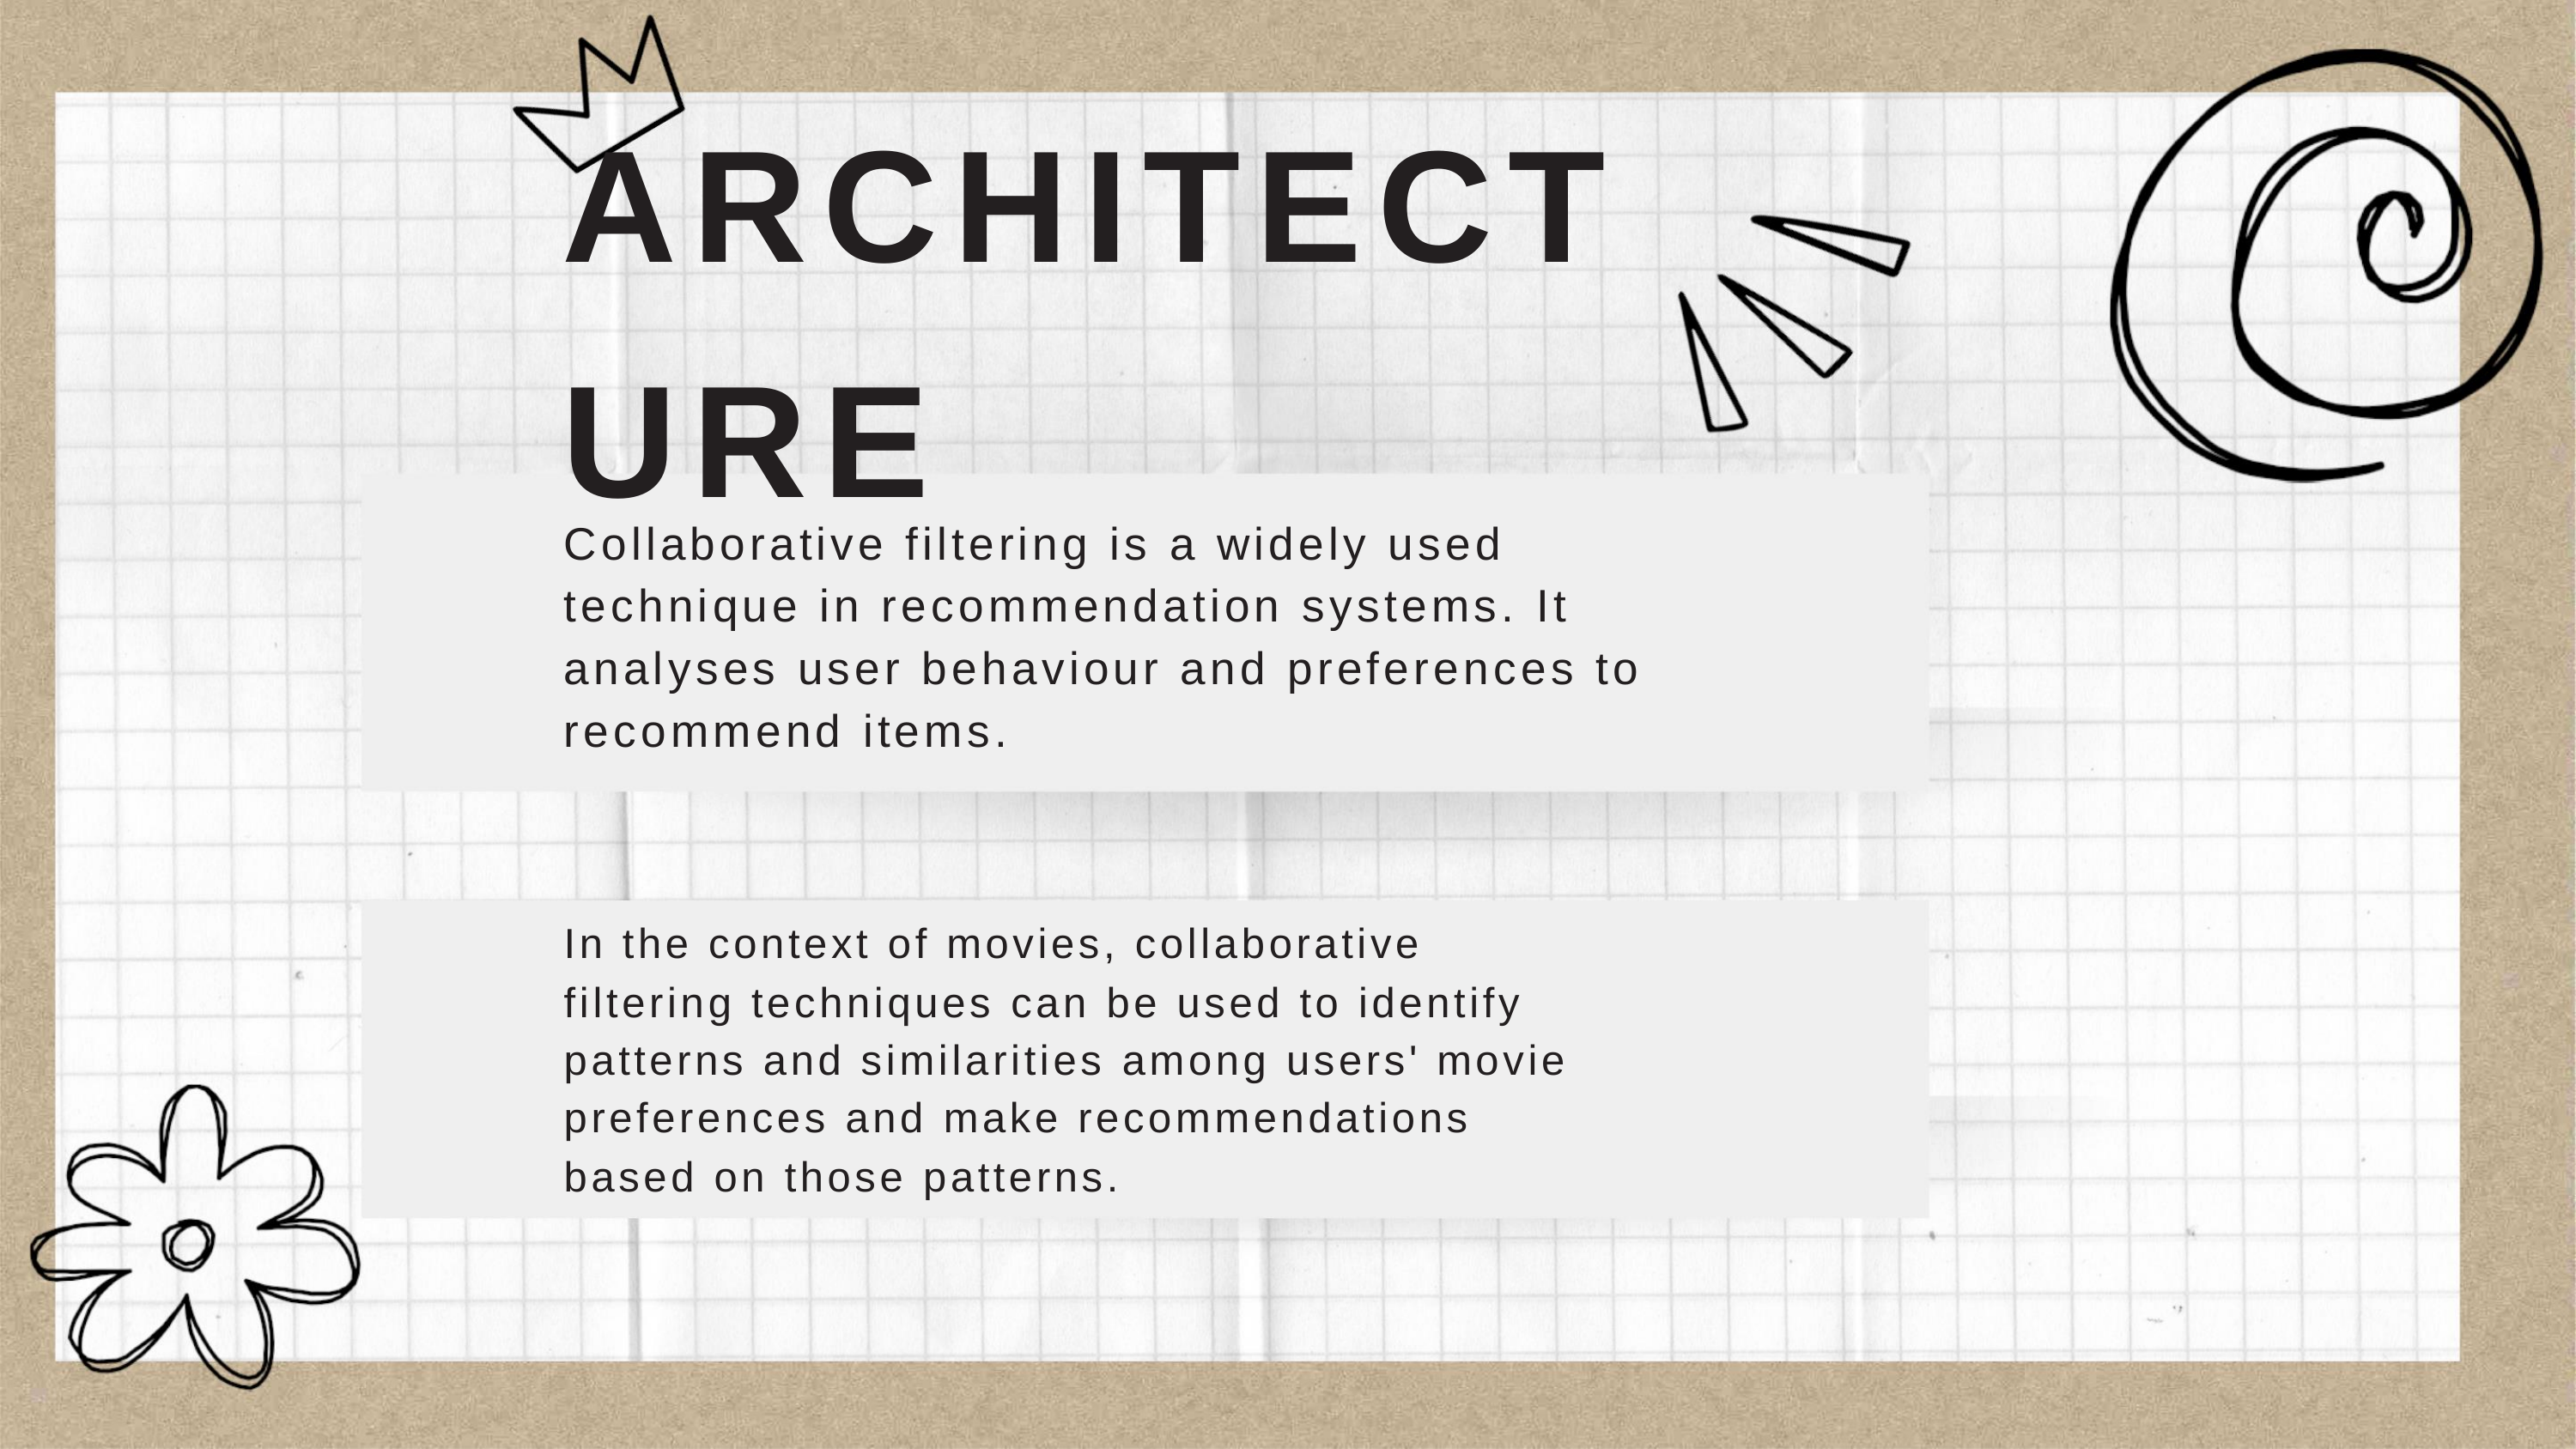

ARCHITECTURE
Collaborative filtering is a widely used
technique in recommendation systems. It
analyses user behaviour and preferences to
recommend items.
In the context of movies, collaborative
filtering techniques can be used to identify
patterns and similarities among users' movie
preferences and make recommendations
based on those patterns.